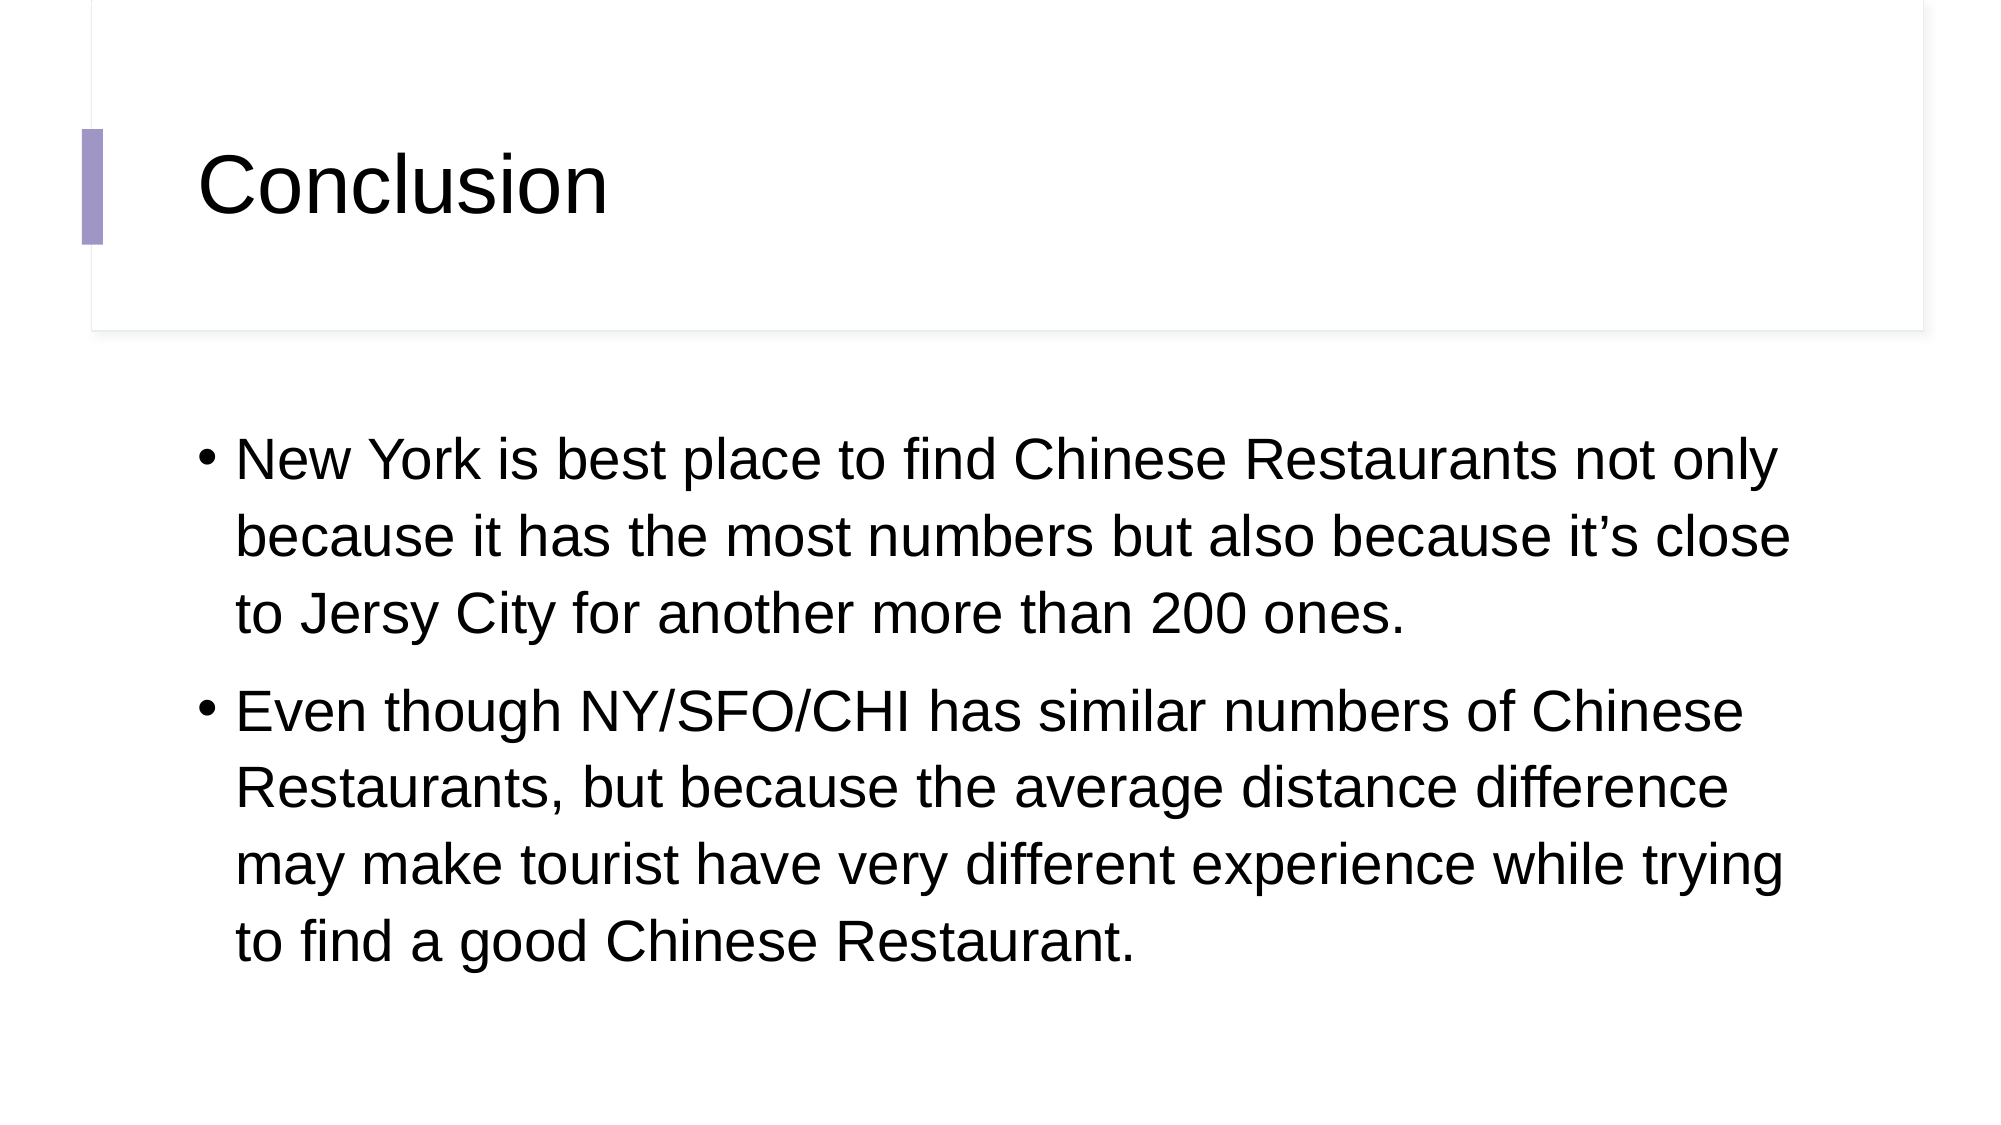

# Conclusion
New York is best place to find Chinese Restaurants not only because it has the most numbers but also because it’s close to Jersy City for another more than 200 ones.
Even though NY/SFO/CHI has similar numbers of Chinese Restaurants, but because the average distance difference may make tourist have very different experience while trying to find a good Chinese Restaurant.